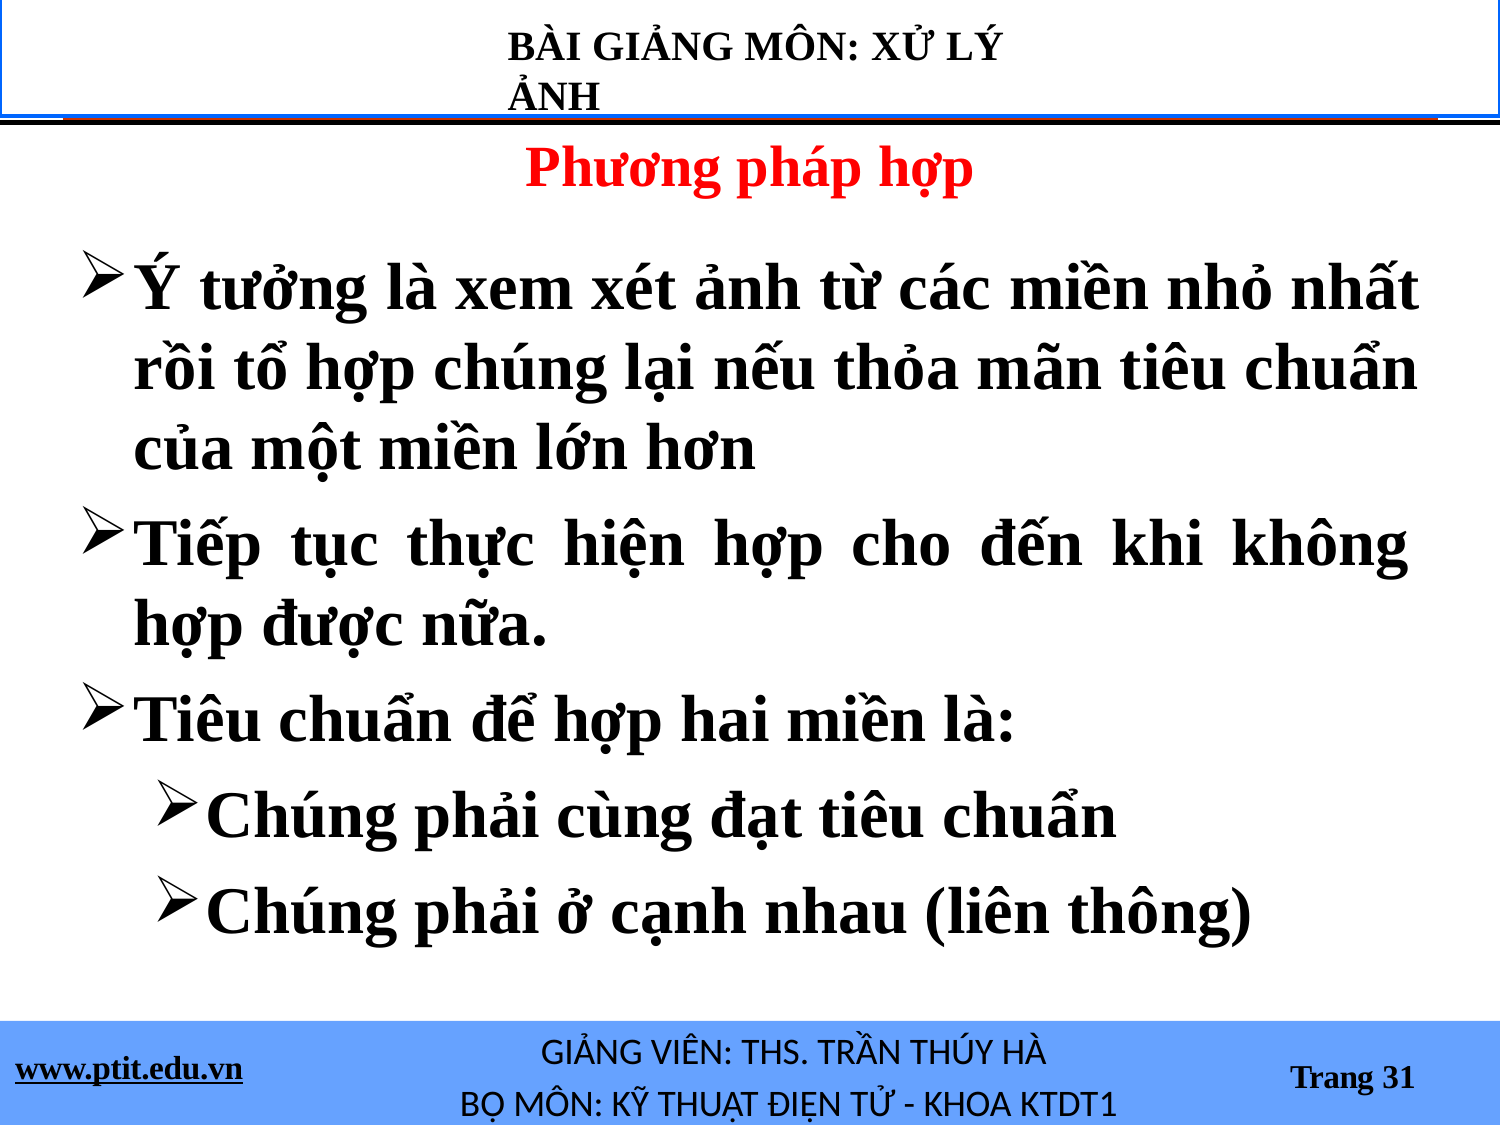

BÀI GIẢNG MÔN: XỬ LÝ ẢNH
Phương pháp hợp
Ý tưởng là xem xét ảnh từ các miền nhỏ nhất  rồi tổ hợp chúng lại nếu thỏa mãn tiêu chuẩn  của một miền lớn hơn
Tiếp tục thực hiện hợp cho đến khi không  hợp được nữa.
Tiêu chuẩn để hợp hai miền là:
Chúng phải cùng đạt tiêu chuẩn
Chúng phải ở cạnh nhau (liên thông)

GIẢNG VIÊN: THS. TRẦN THÚY HÀ
BỘ MÔN: KỸ THUẬT ĐIỆN TỬ - KHOA KTDT1
www.ptit.edu.vn
Trang 31